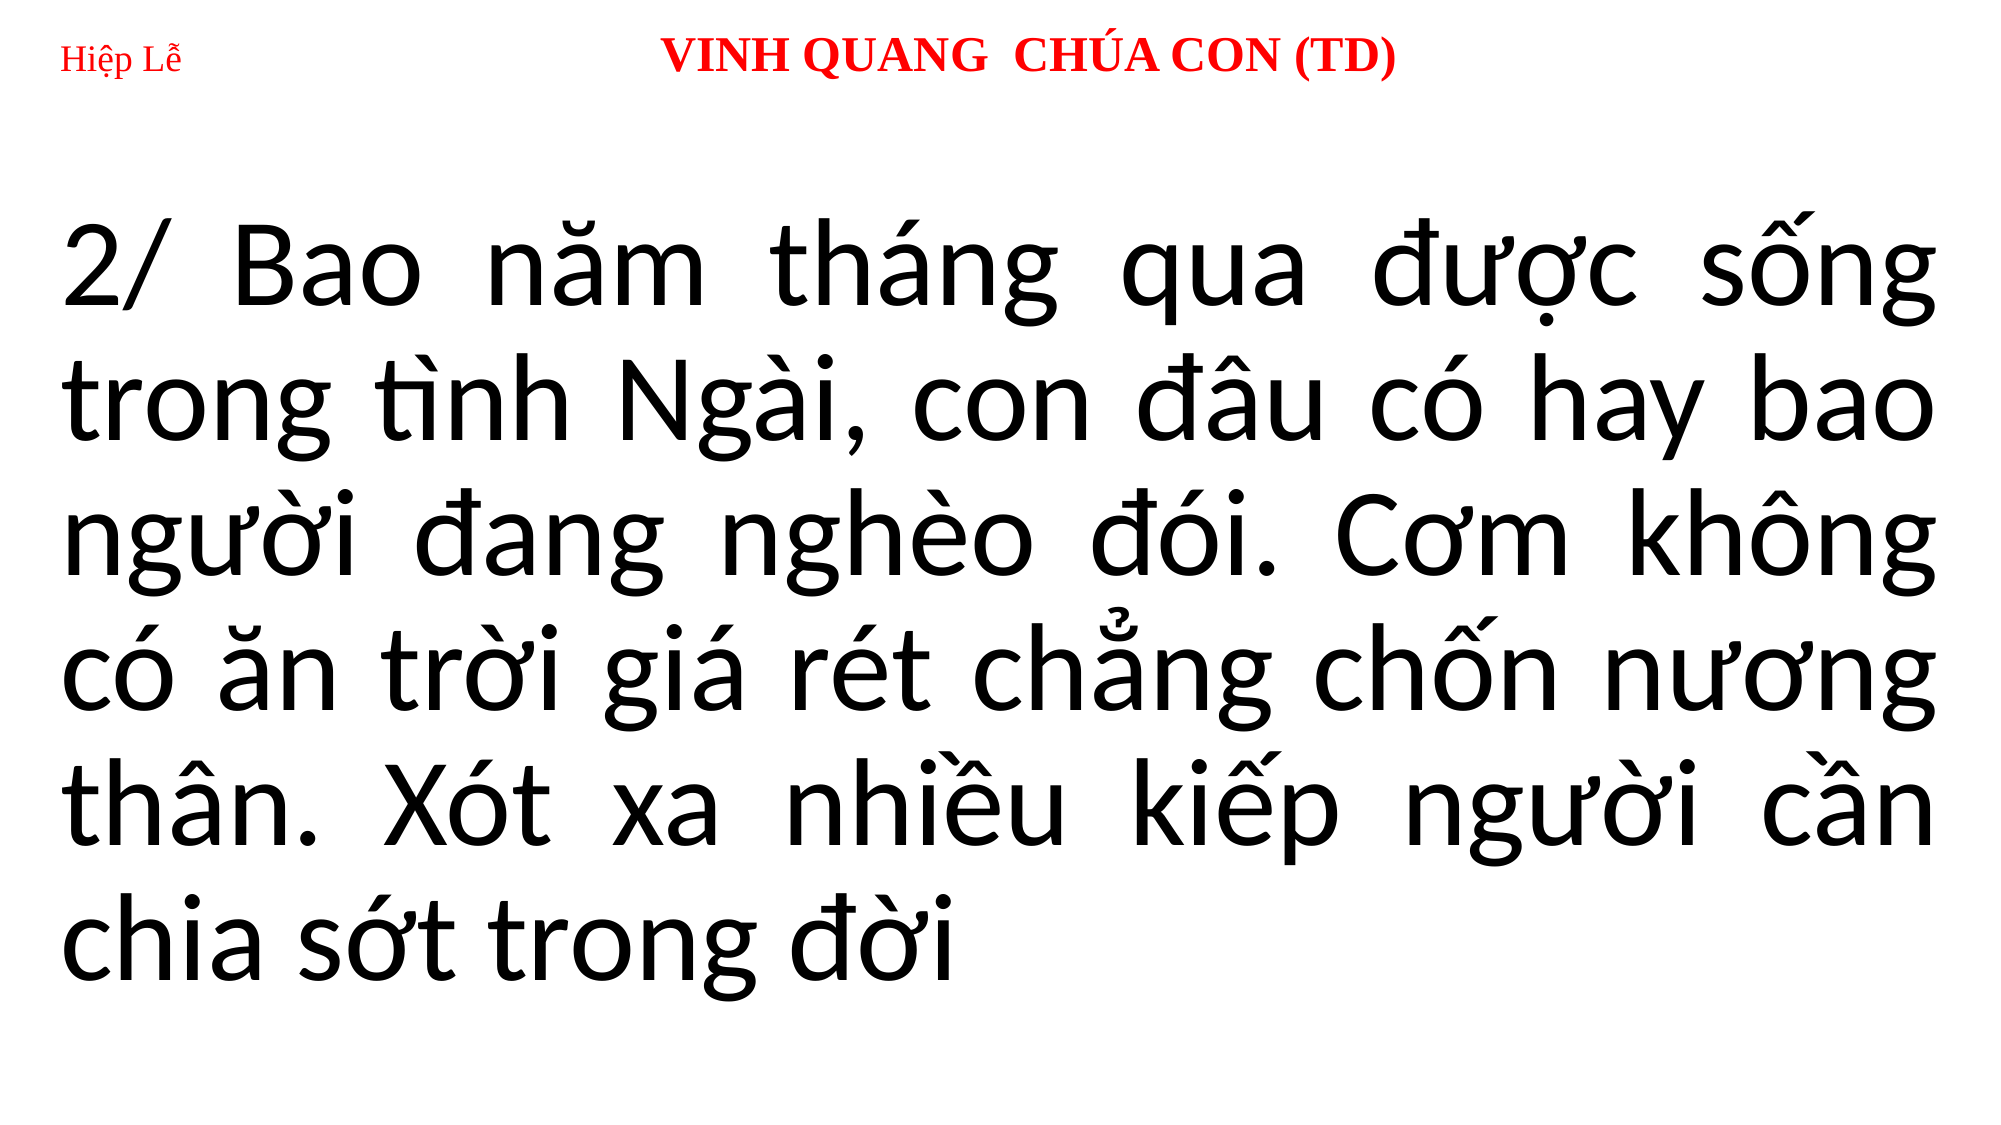

# Hiệp Lễ             			VINH QUANG  CHÚA CON (TD)
2/ Bao năm tháng qua được sống trong tình Ngài, con đâu có hay bao người đang nghèo đói. Cơm không có ăn trời giá rét chẳng chốn nương thân. Xót xa nhiều kiếp người cần chia sớt trong đời